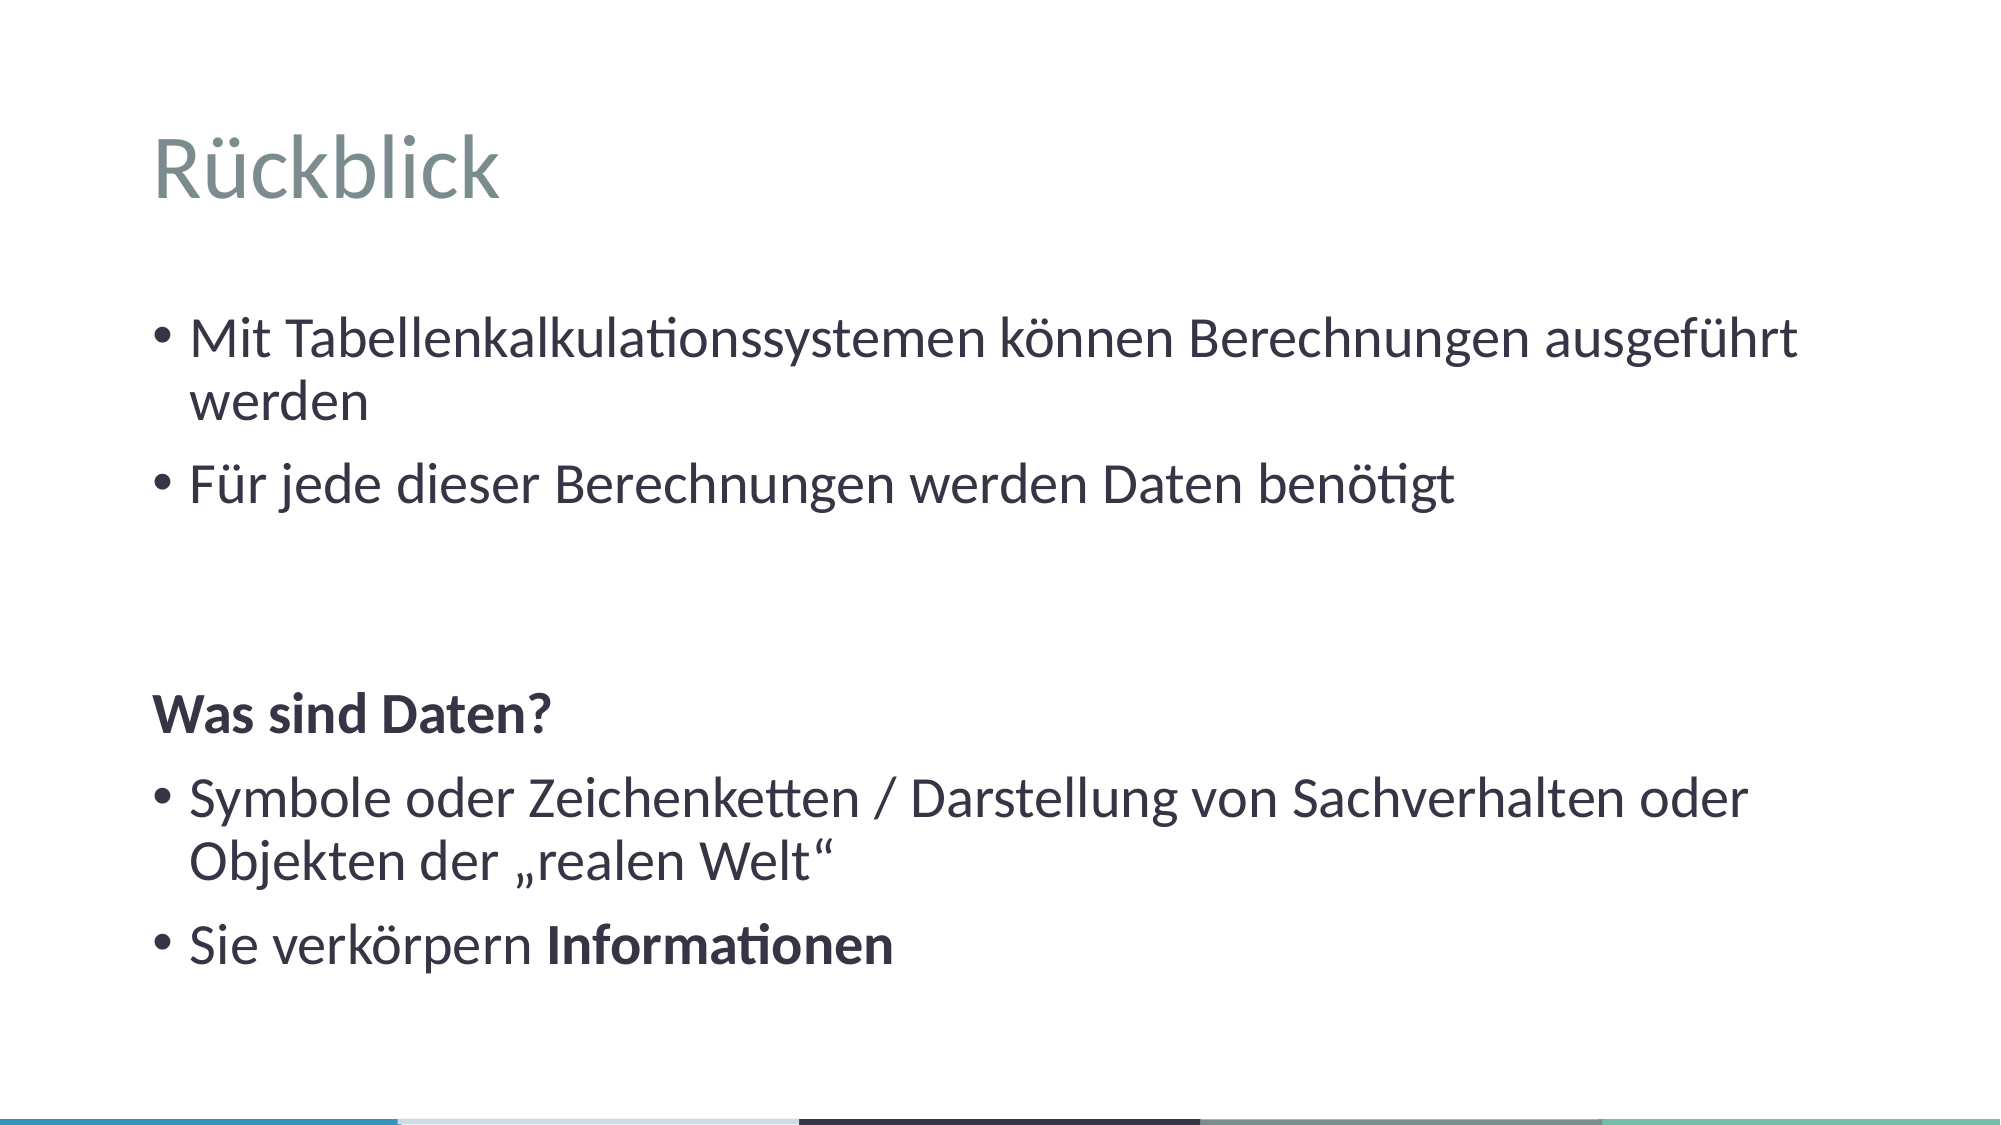

# Rückblick
Mit Tabellenkalkulationssystemen können Berechnungen ausgeführt werden
Für jede dieser Berechnungen werden Daten benötigt

Was sind Daten?
Symbole oder Zeichenketten / Darstellung von Sachverhalten oder Objekten der „realen Welt“
Sie verkörpern Informationen